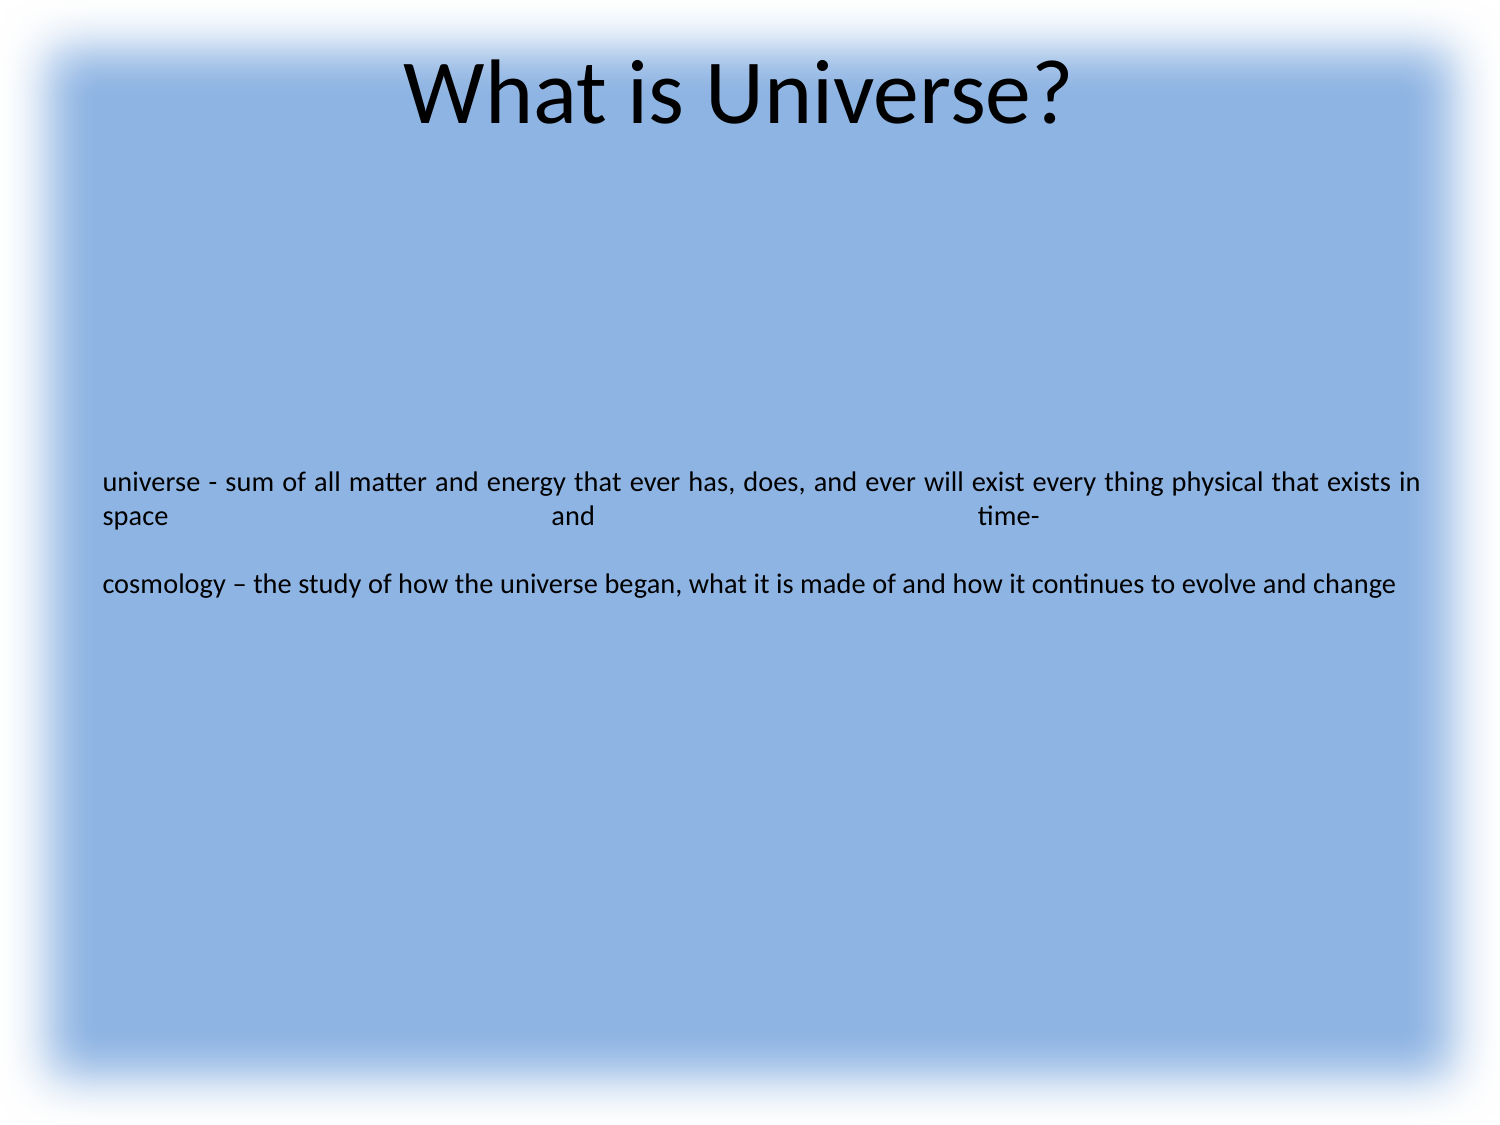

What is Universe?
# universe - sum of all matter and energy that ever has, does, and ever will exist every thing physical that exists in space and time- cosmology – the study of how the universe began, what it is made of and how it continues to evolve and change